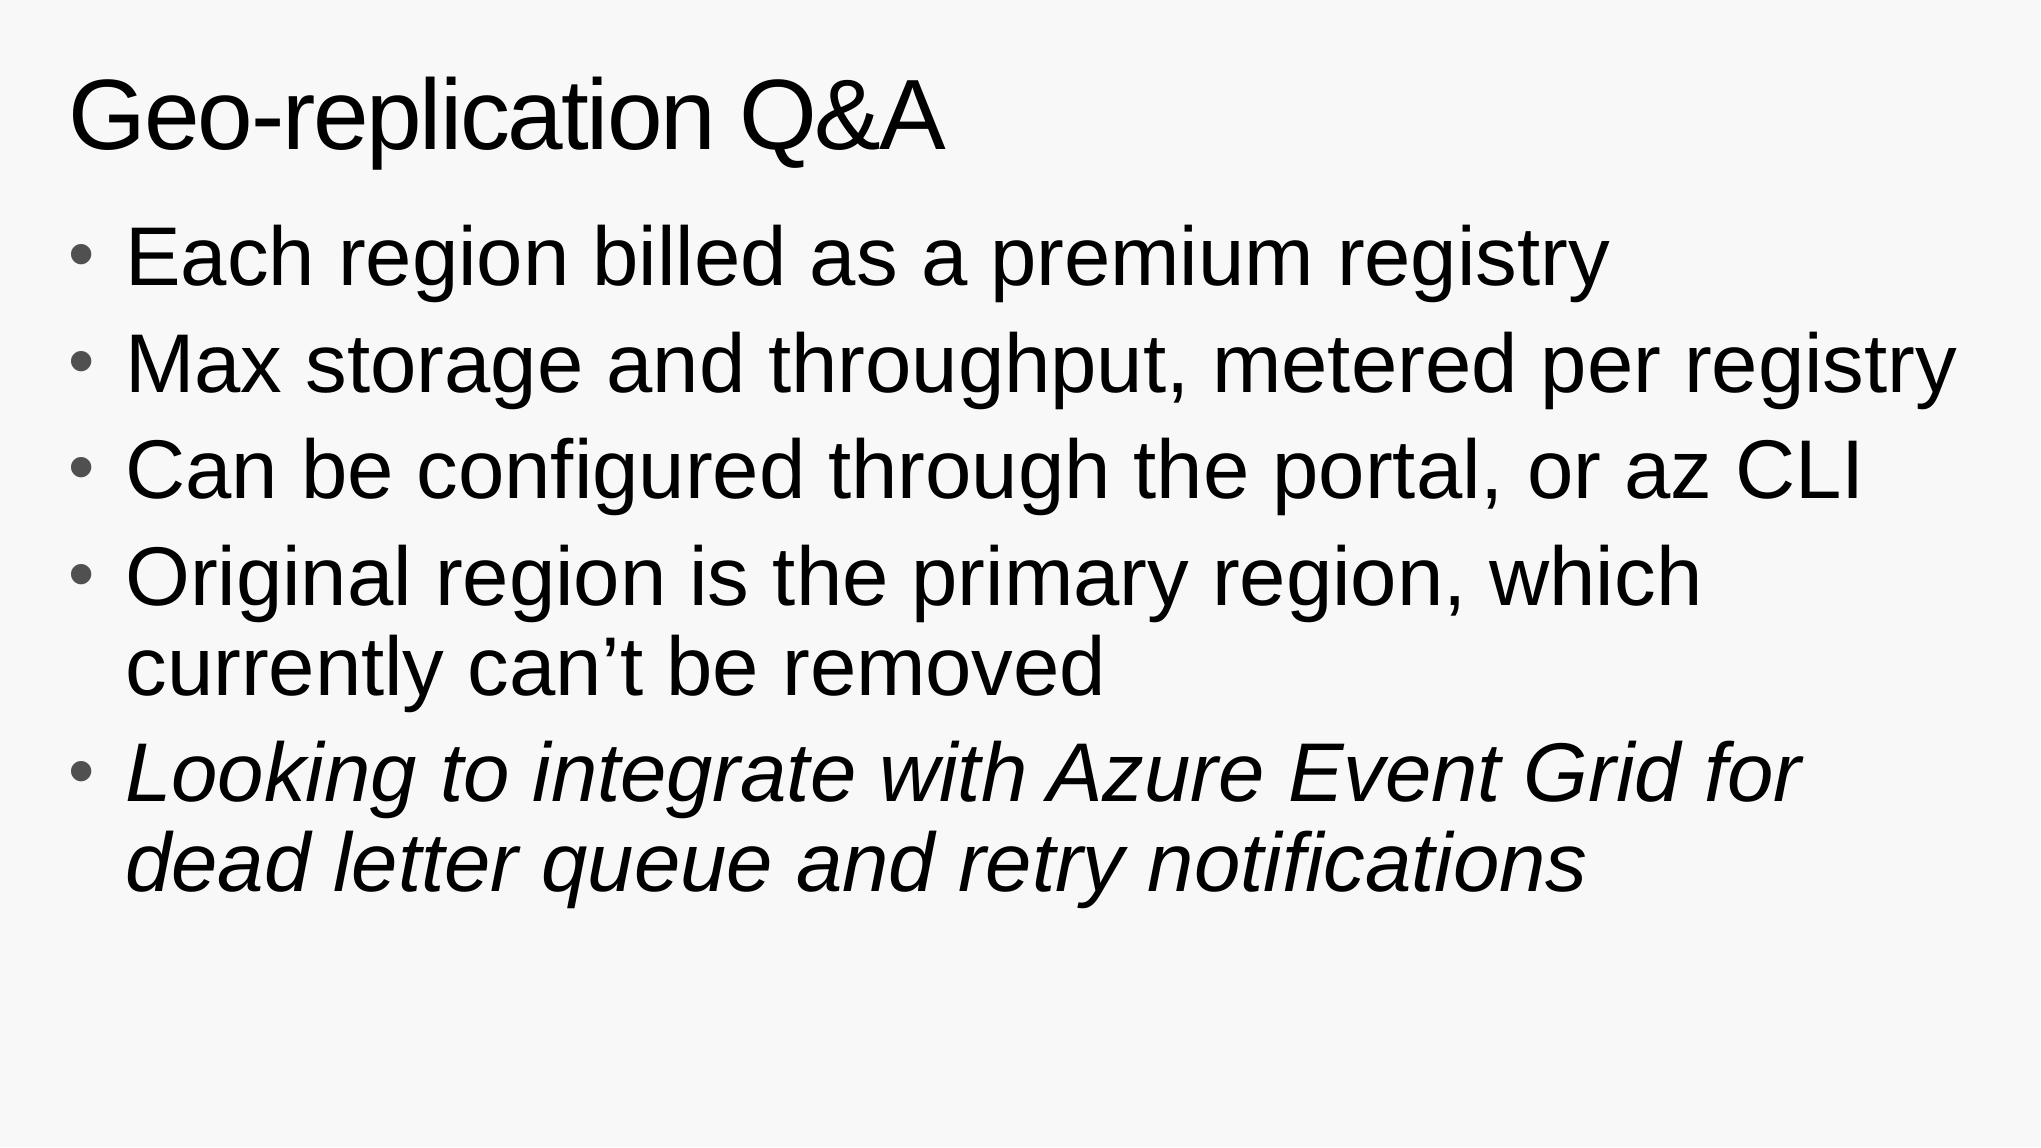

# Geo-replication Q&A
Each region billed as a premium registry
Max storage and throughput, metered per registry
Can be configured through the portal, or az CLI
Original region is the primary region, which currently can’t be removed
Looking to integrate with Azure Event Grid for dead letter queue and retry notifications